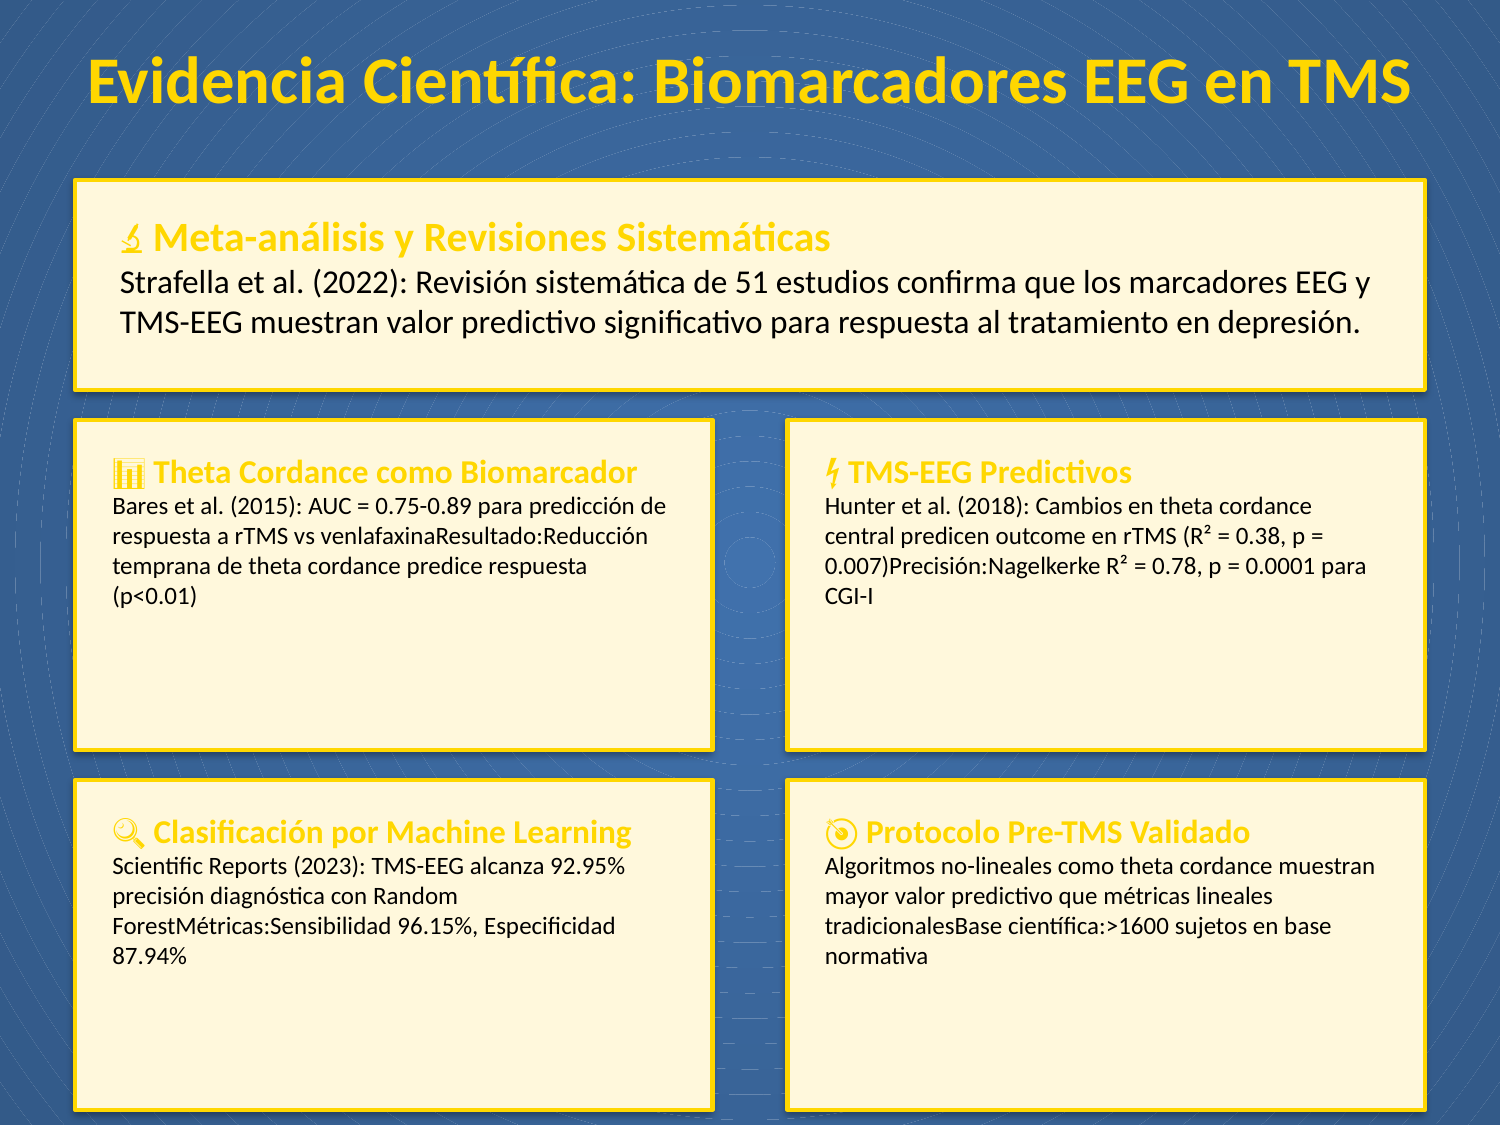

Evidencia Científica: Biomarcadores EEG en TMS

🔬 Meta-análisis y Revisiones Sistemáticas
Strafella et al. (2022): Revisión sistemática de 51 estudios confirma que los marcadores EEG y TMS-EEG muestran valor predictivo significativo para respuesta al tratamiento en depresión.

📊 Theta Cordance como Biomarcador
Bares et al. (2015): AUC = 0.75-0.89 para predicción de respuesta a rTMS vs venlafaxinaResultado:Reducción temprana de theta cordance predice respuesta (p<0.01)
⚡ TMS-EEG Predictivos
Hunter et al. (2018): Cambios en theta cordance central predicen outcome en rTMS (R² = 0.38, p = 0.007)Precisión:Nagelkerke R² = 0.78, p = 0.0001 para CGI-I

🔍 Clasificación por Machine Learning
Scientific Reports (2023): TMS-EEG alcanza 92.95% precisión diagnóstica con Random ForestMétricas:Sensibilidad 96.15%, Especificidad 87.94%
🎯 Protocolo Pre-TMS Validado
Algoritmos no-lineales como theta cordance muestran mayor valor predictivo que métricas lineales tradicionalesBase científica:>1600 sujetos en base normativa